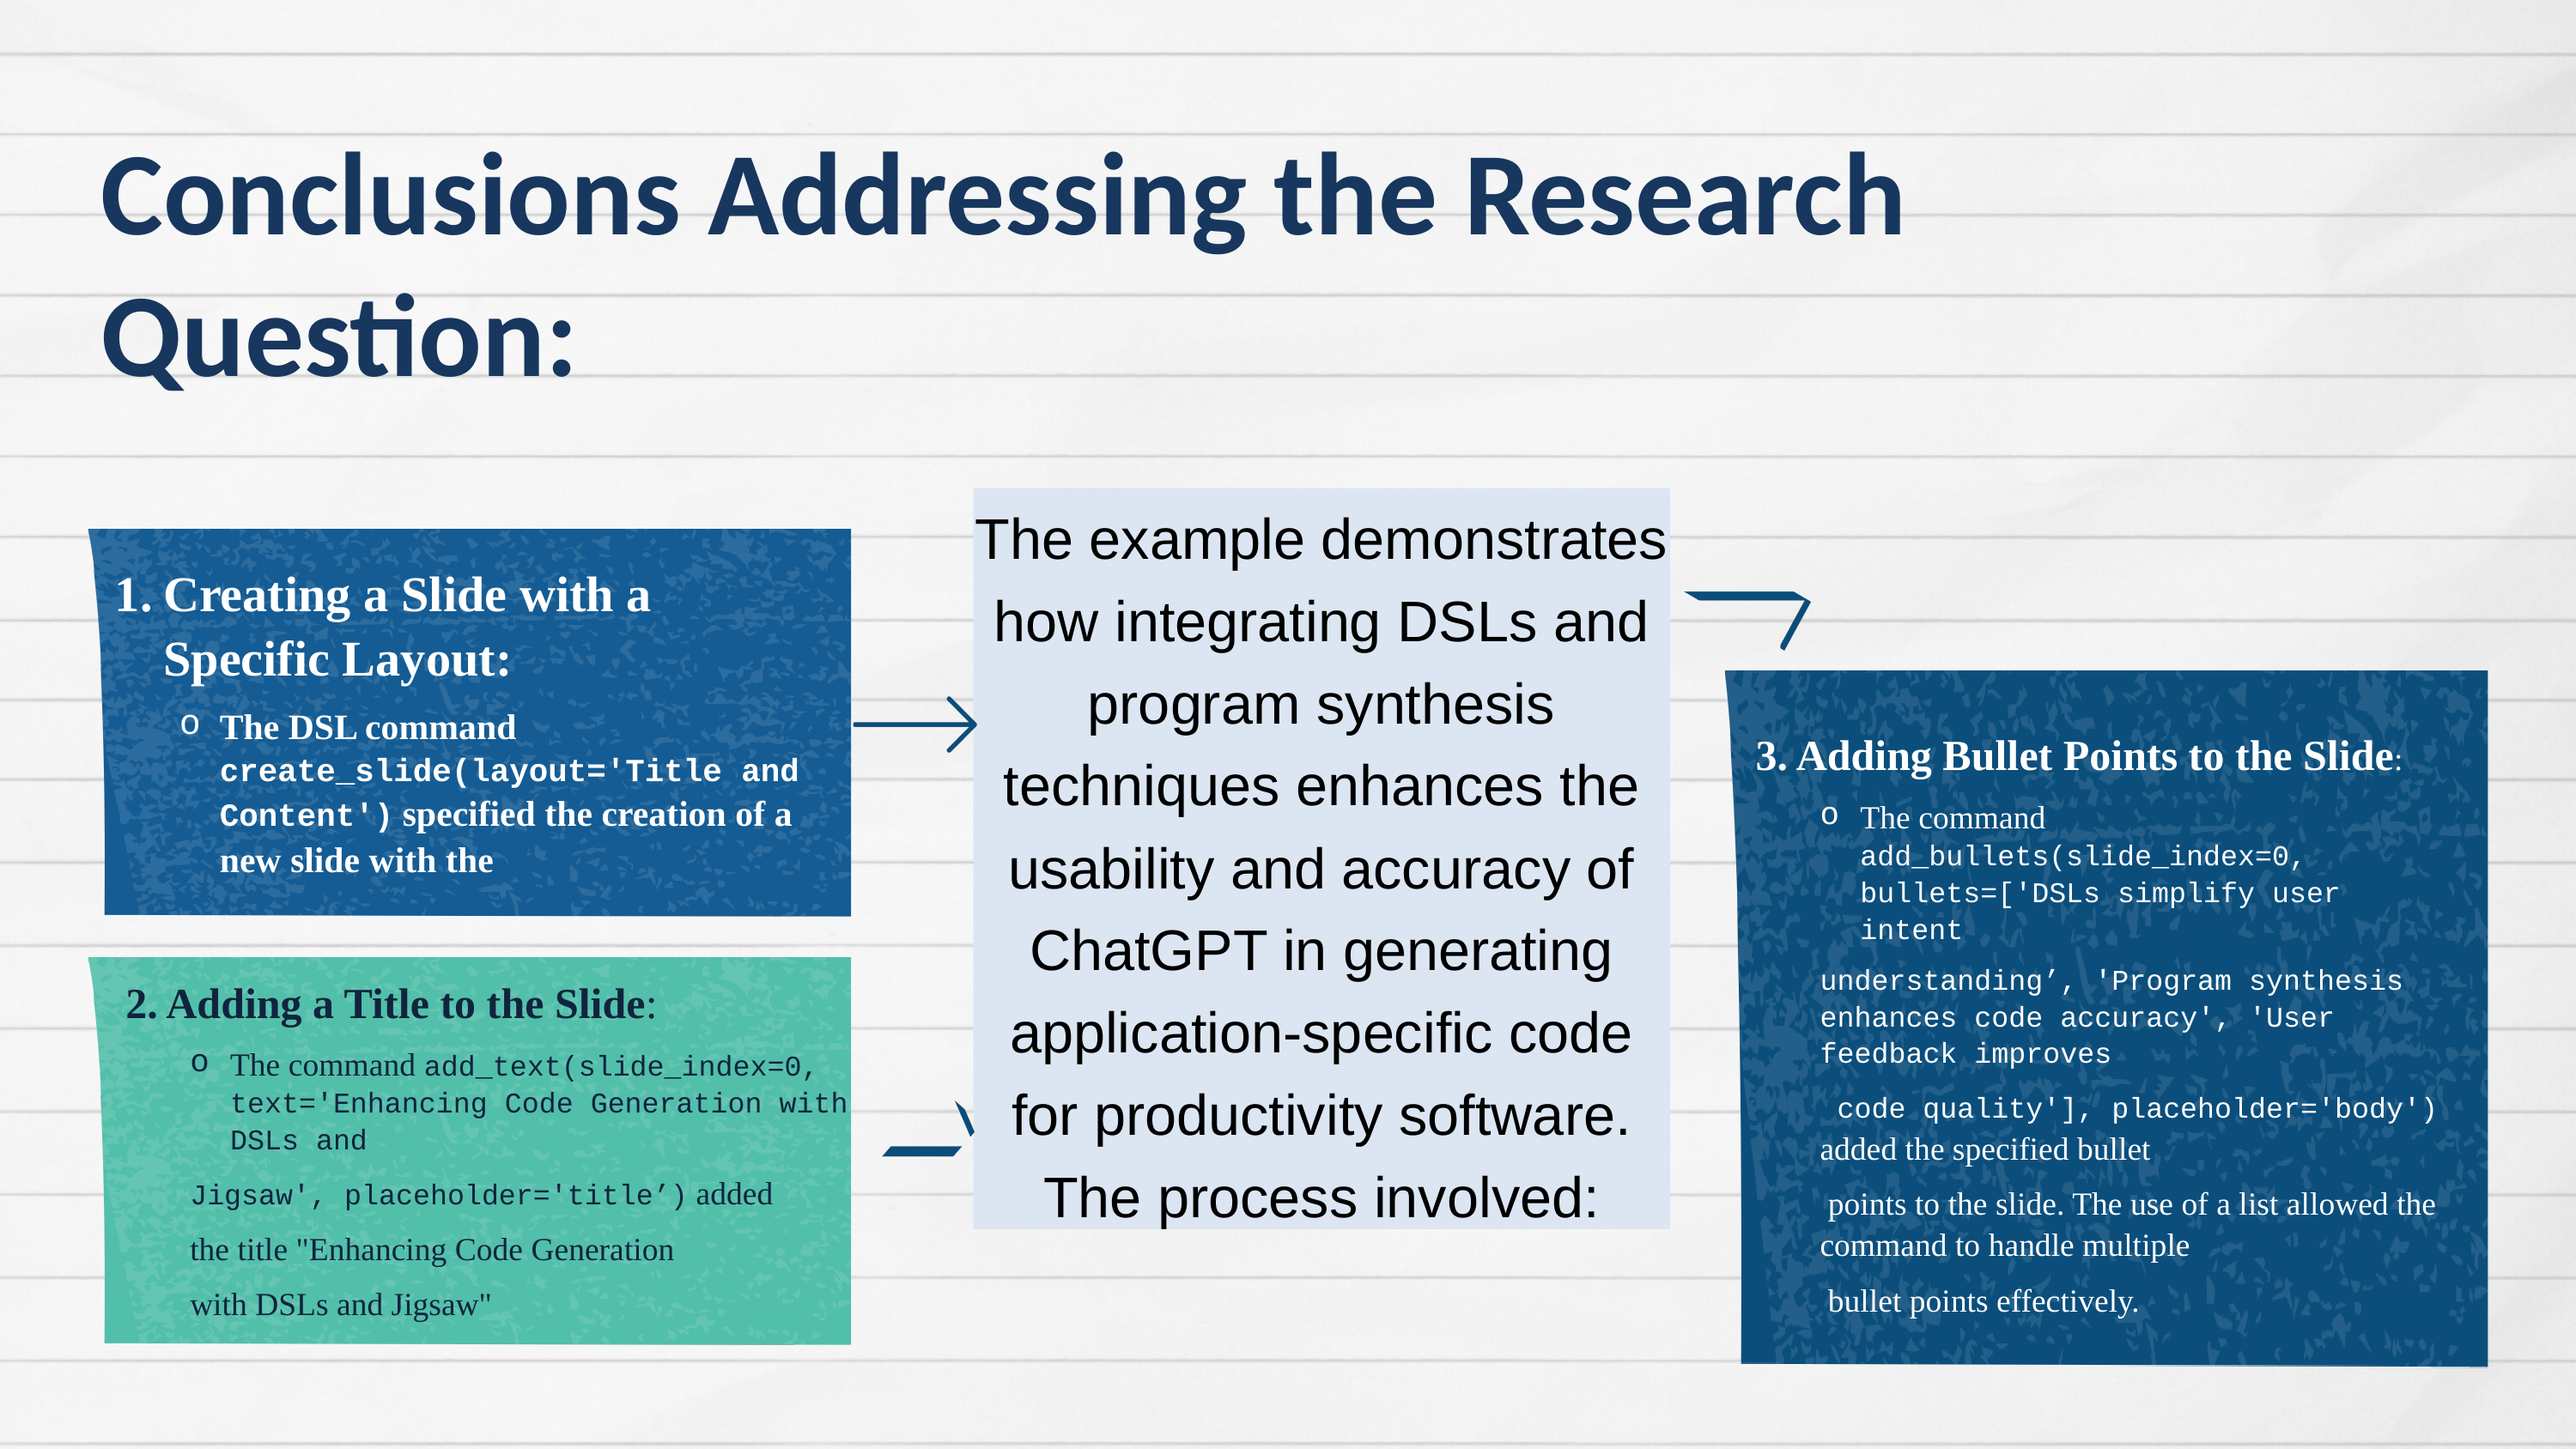

Conclusions Addressing the Research Question:
The example demonstrates how integrating DSLs and program synthesis techniques enhances the usability and accuracy of ChatGPT in generating application-specific code for productivity software. The process involved:

Creating a Slide with a Specific Layout:
The DSL command create_slide(layout='Title and Content') specified the creation of a new slide with the

3. Adding Bullet Points to the Slide:
The command add_bullets(slide_index=0, bullets=['DSLs simplify user intent
understanding’, 'Program synthesis enhances code accuracy', 'User feedback improves
 code quality'], placeholder='body') added the specified bullet
 points to the slide. The use of a list allowed the command to handle multiple
 bullet points effectively.

2. Adding a Title to the Slide:
The command add_text(slide_index=0, text='Enhancing Code Generation with DSLs and
Jigsaw', placeholder='title’) added
the title "Enhancing Code Generation
with DSLs and Jigsaw"